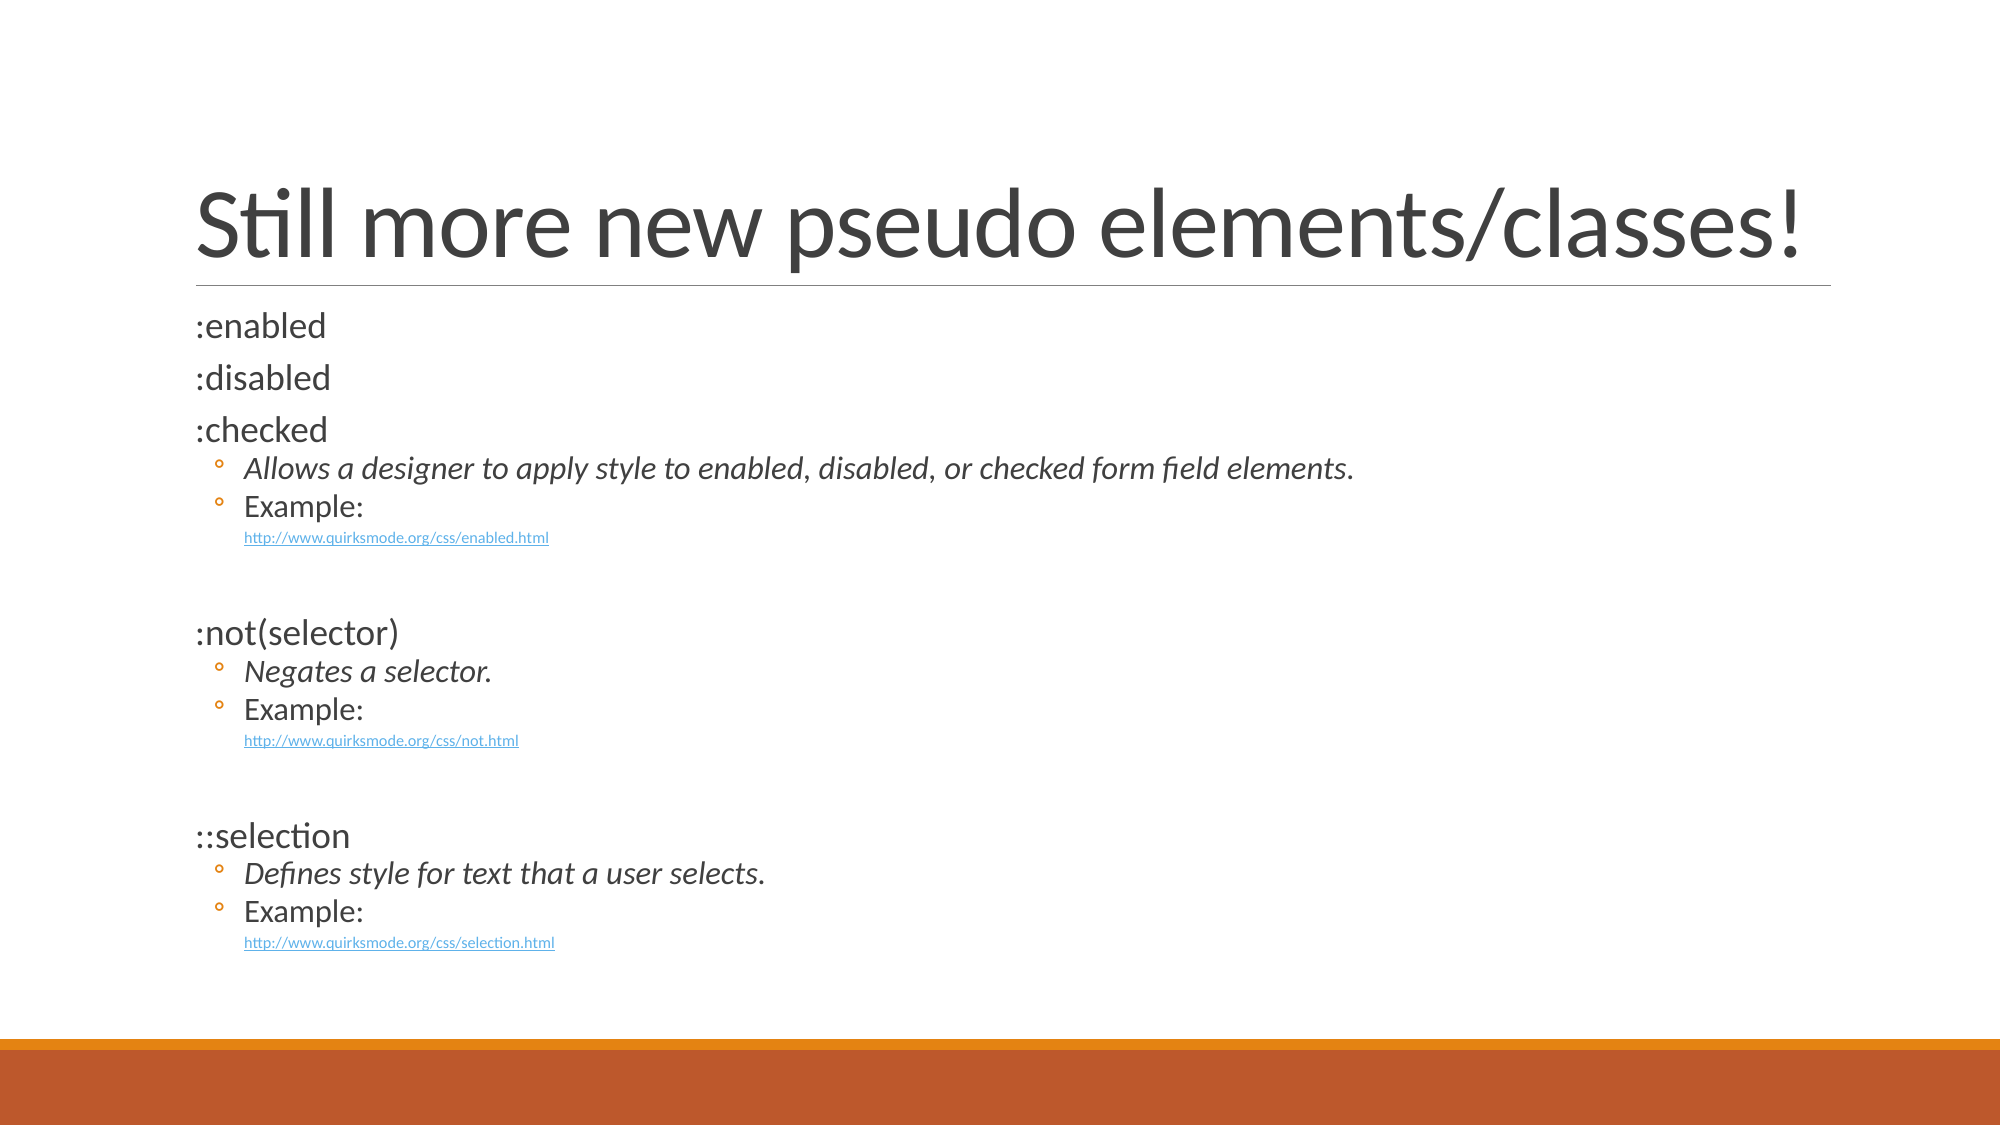

# Still more new pseudo elements/classes!
:enabled
:disabled
:checked
Allows a designer to apply style to enabled, disabled, or checked form field elements.
Example:
http://www.quirksmode.org/css/enabled.html

:not(selector)
Negates a selector.
Example:
http://www.quirksmode.org/css/not.html

::selection
Defines style for text that a user selects.
Example:
http://www.quirksmode.org/css/selection.html